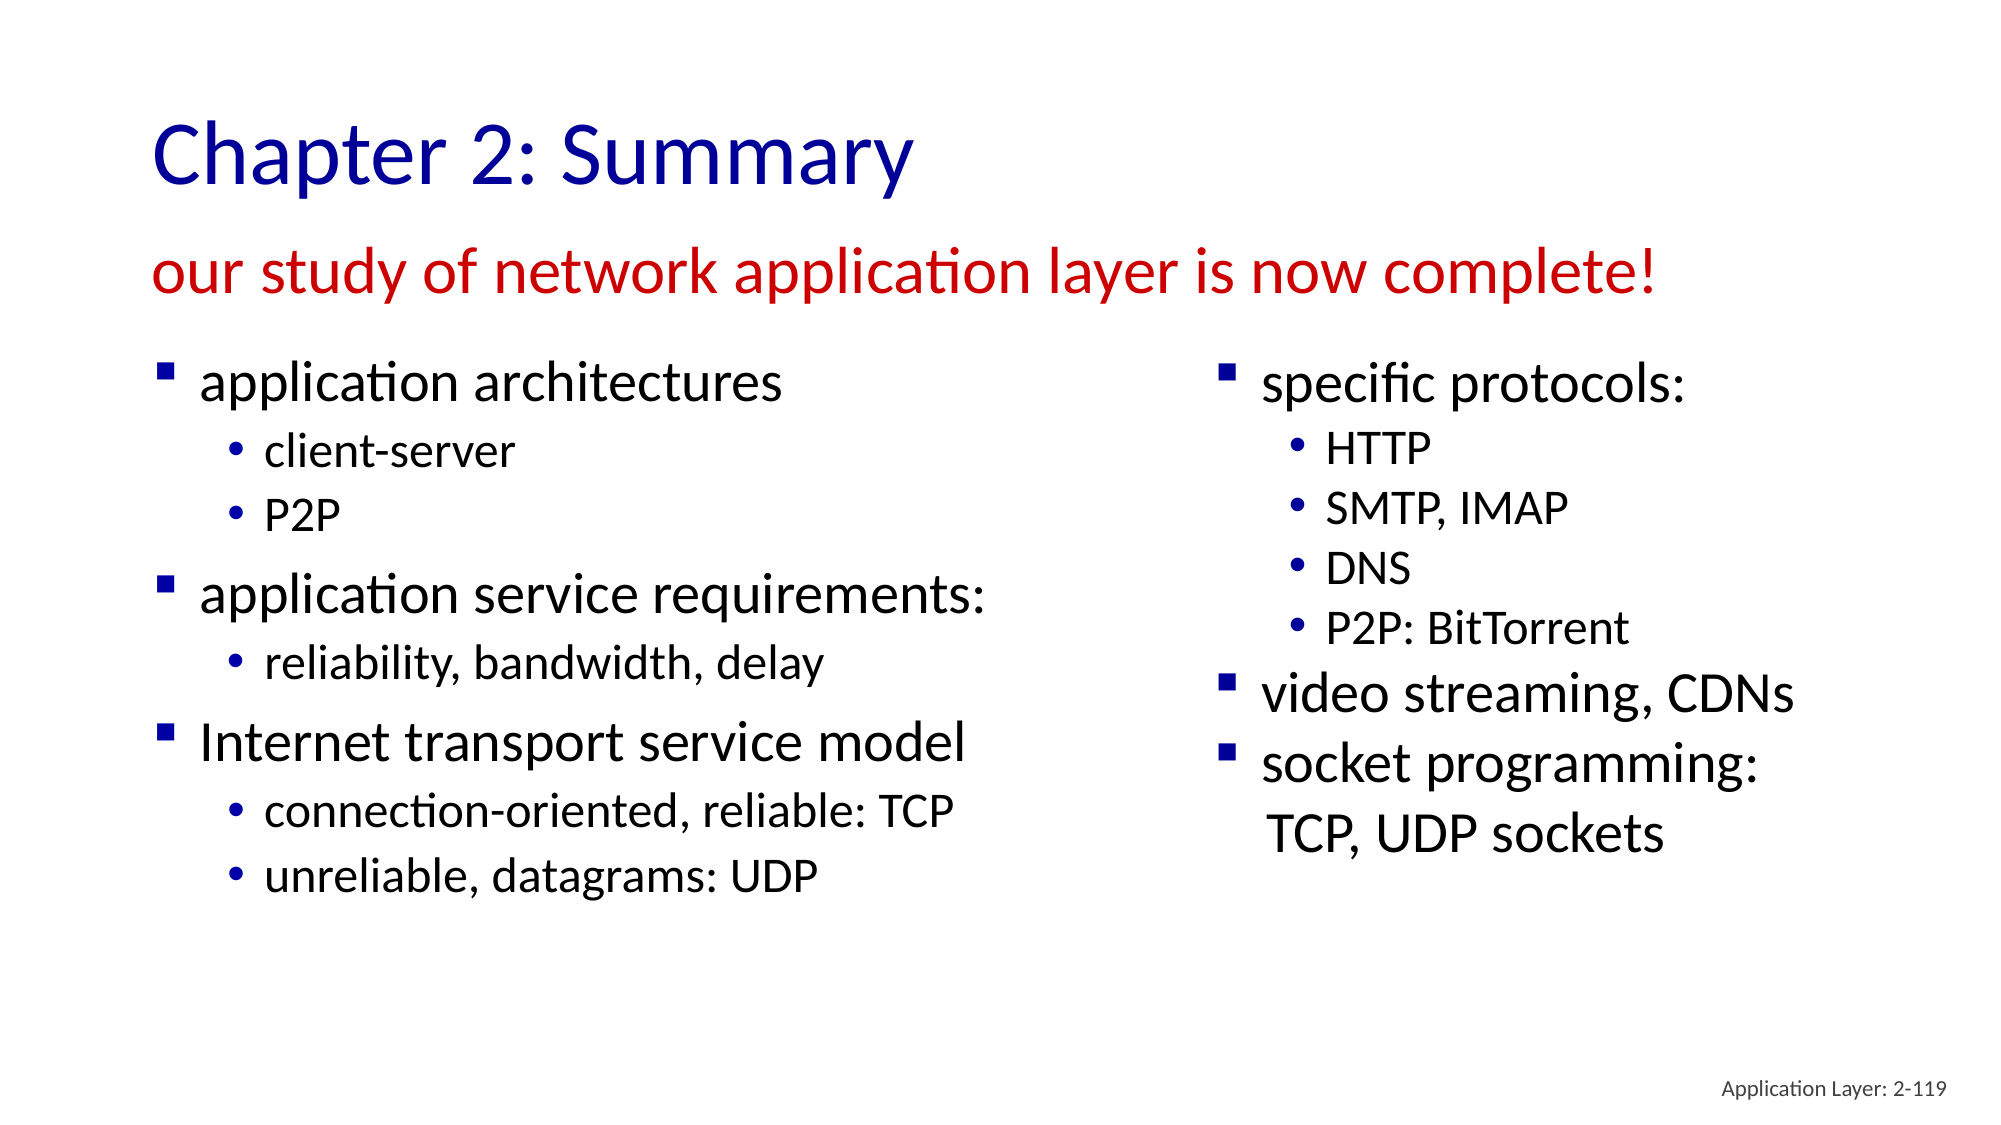

# Chapter 2: Summary
our study of network application layer is now complete!
specific protocols:
HTTP
SMTP, IMAP
DNS
P2P: BitTorrent
video streaming, CDNs
socket programming:
    TCP, UDP sockets
application architectures
client-server
P2P
application service requirements:
reliability, bandwidth, delay
Internet transport service model
connection-oriented, reliable: TCP
unreliable, datagrams: UDP
Application Layer: 2-119